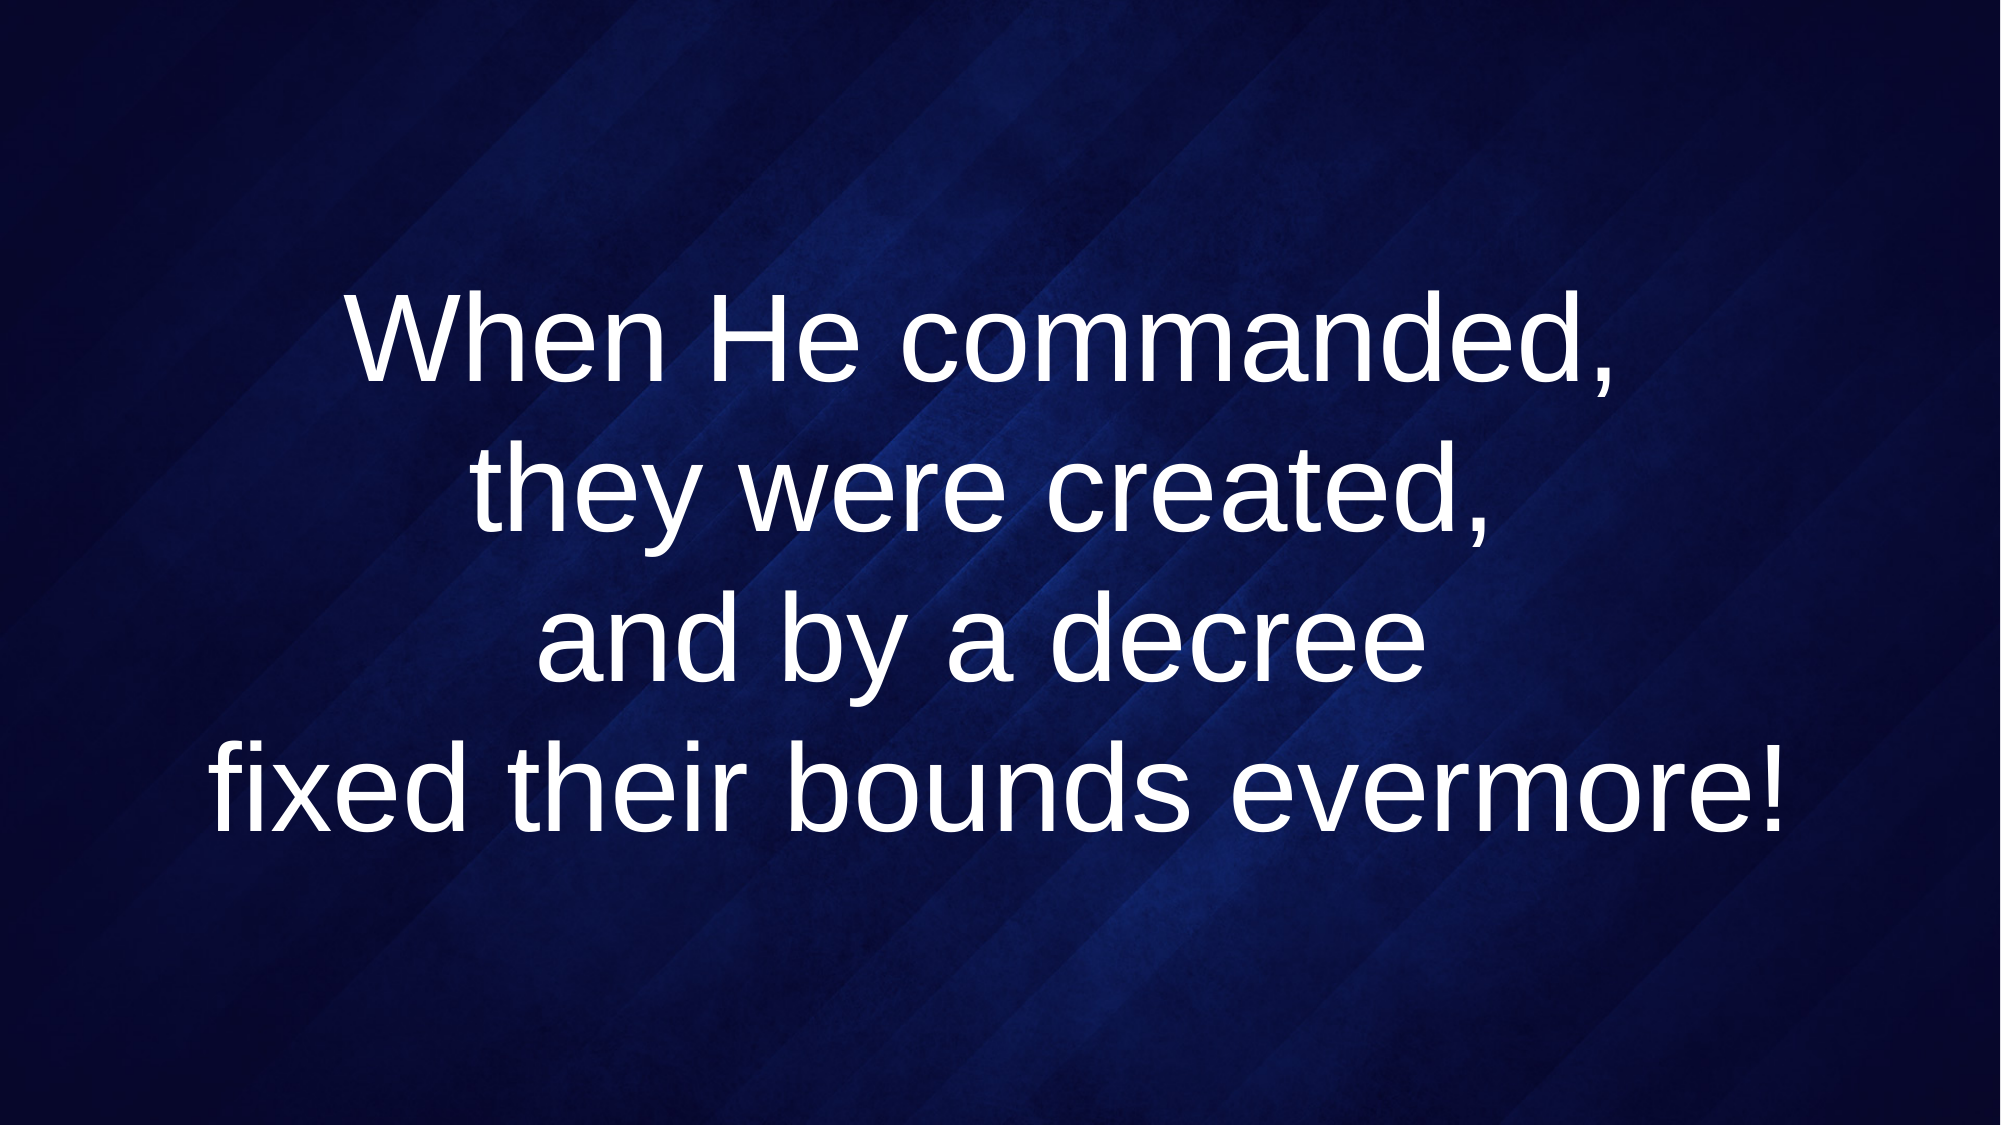

# When He commanded, they were created, and by a decree fixed their bounds evermore!